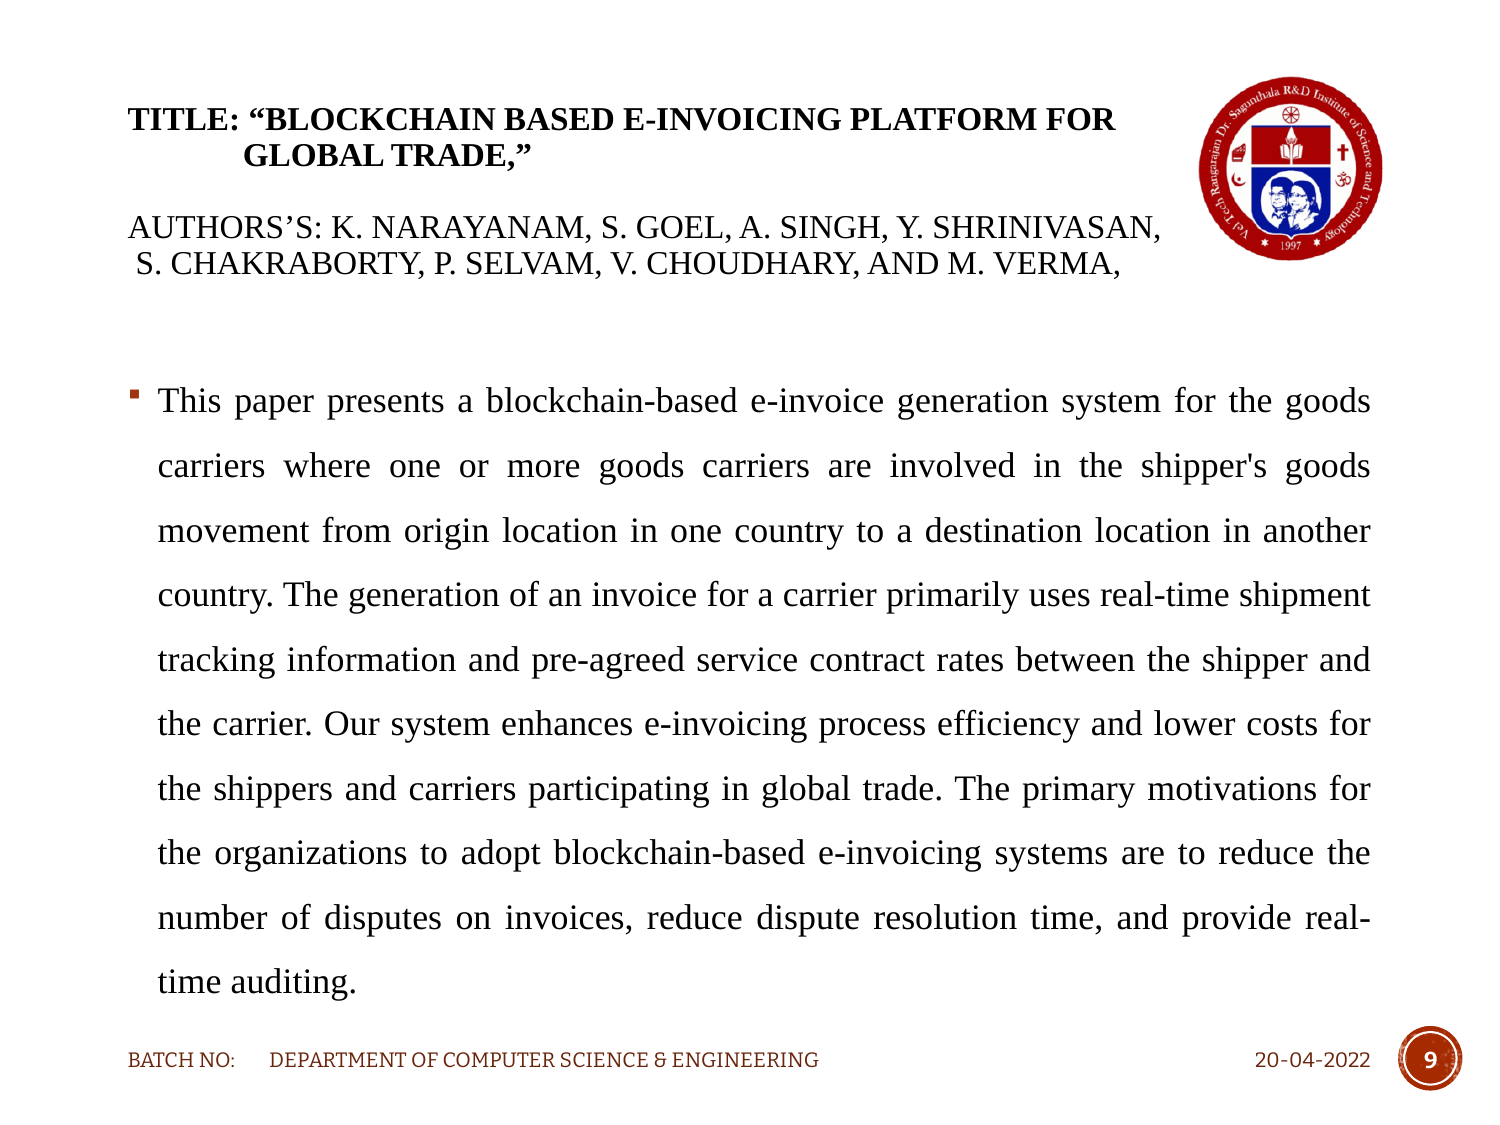

# TITLE: “Blockchain based e-invoicing platform for global trade,” AUTHORS’S: K. Narayanam, S. Goel, A. Singh, Y. Shrinivasan, S. Chakraborty, P. Selvam, V. Choudhary, and M. Verma,
This paper presents a blockchain-based e-invoice generation system for the goods carriers where one or more goods carriers are involved in the shipper's goods movement from origin location in one country to a destination location in another country. The generation of an invoice for a carrier primarily uses real-time shipment tracking information and pre-agreed service contract rates between the shipper and the carrier. Our system enhances e-invoicing process efficiency and lower costs for the shippers and carriers participating in global trade. The primary motivations for the organizations to adopt blockchain-based e-invoicing systems are to reduce the number of disputes on invoices, reduce dispute resolution time, and provide real-time auditing.

BATCH NO:        DEPARTMENT OF COMPUTER SCIENCE & ENGINEERING
20-04-2022
9